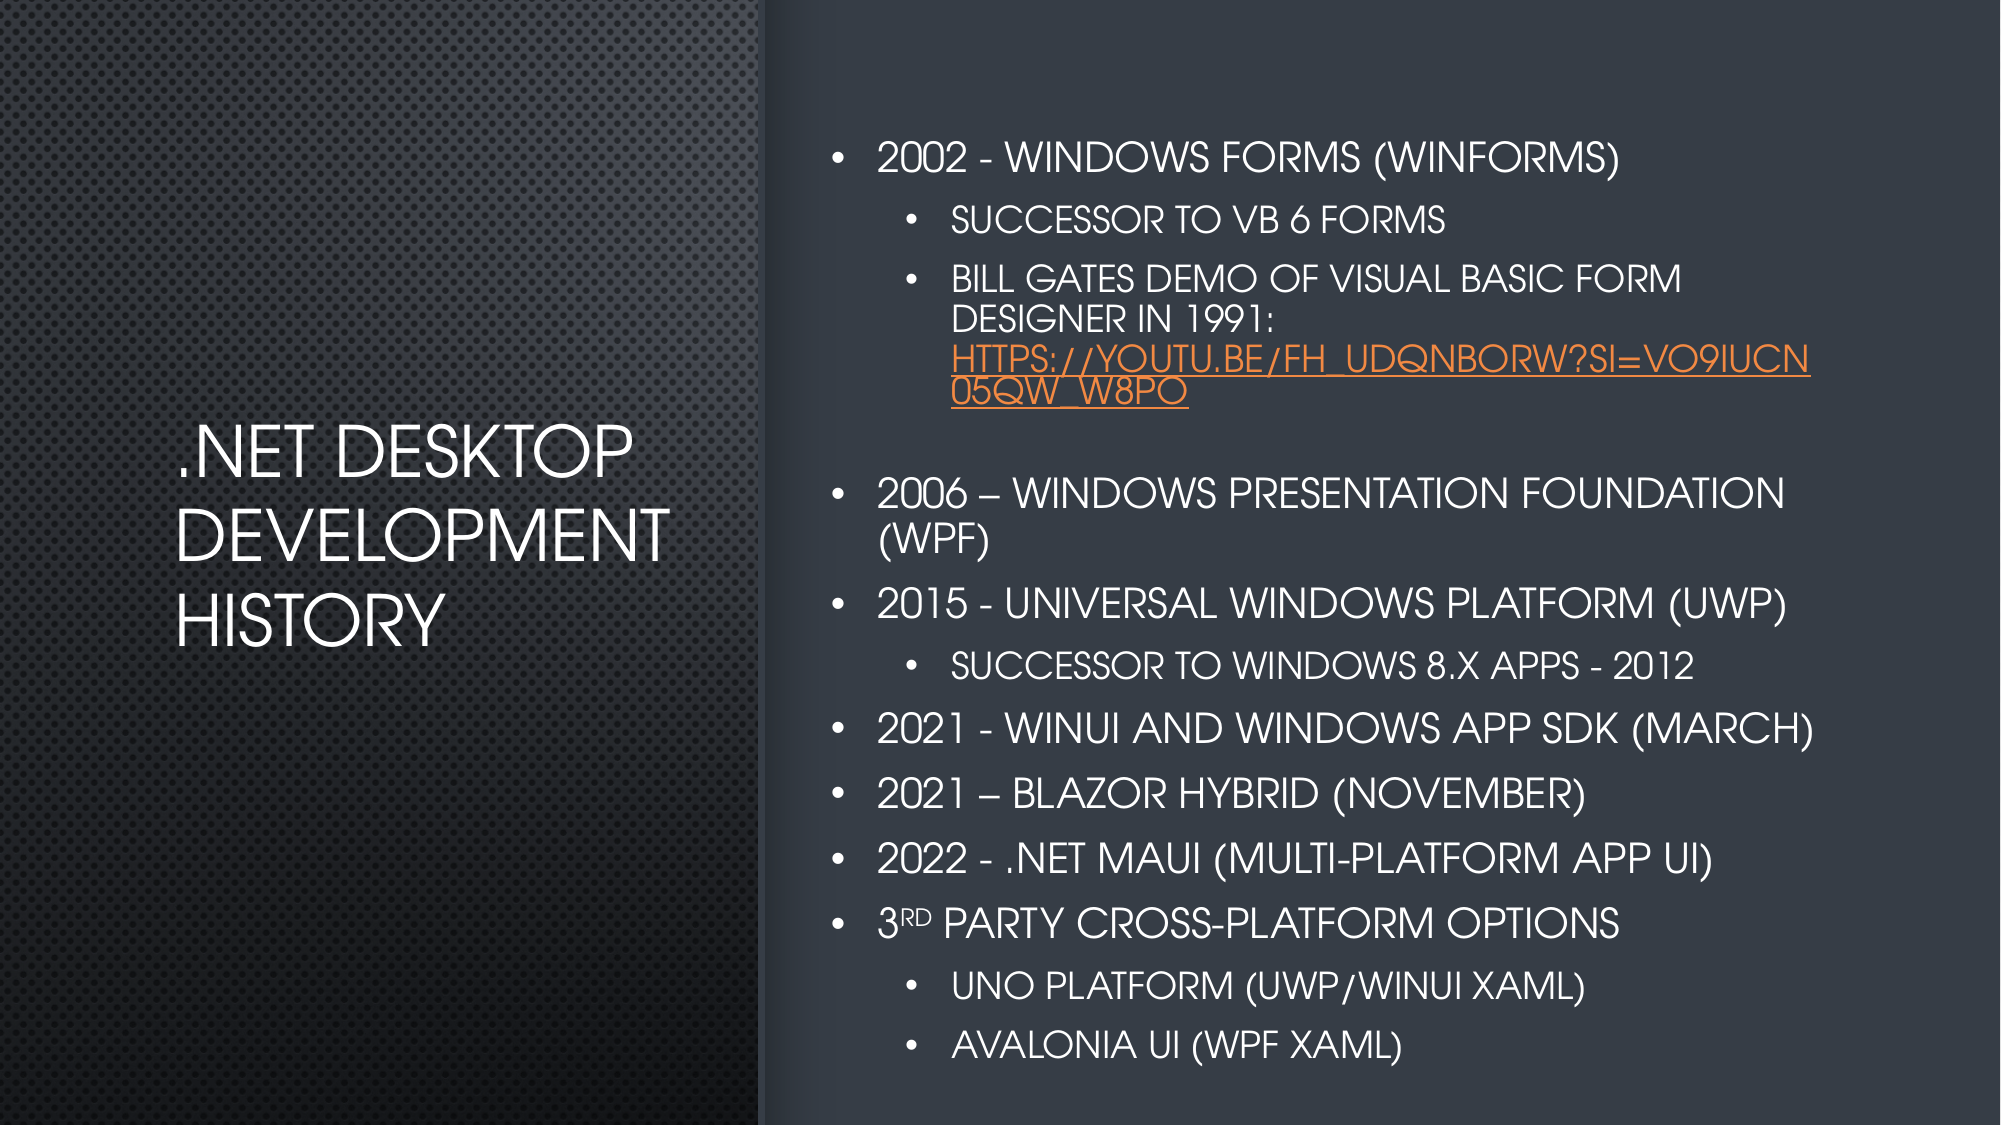

# .NET Desktop Development History
2002 - Windows Forms (WinForms)
Successor to VB 6 forms
Bill Gates demo of Visual Basic form designer in 1991: https://youtu.be/Fh_UDQnboRw?si=vO9IUCn05qW_w8PO
2006 – Windows Presentation Foundation (WPF)
2015 - Universal Windows Platform (UWP)
Successor to Windows 8.x apps - 2012
2021 - WinUI and Windows App SDK (March)
2021 – Blazor Hybrid (November)
2022 - .NET MAUI (Multi-platform App UI)
3rd Party Cross-Platform Options
Uno Platform (UWP/WinUI XAML)
Avalonia UI (WPF XAML)